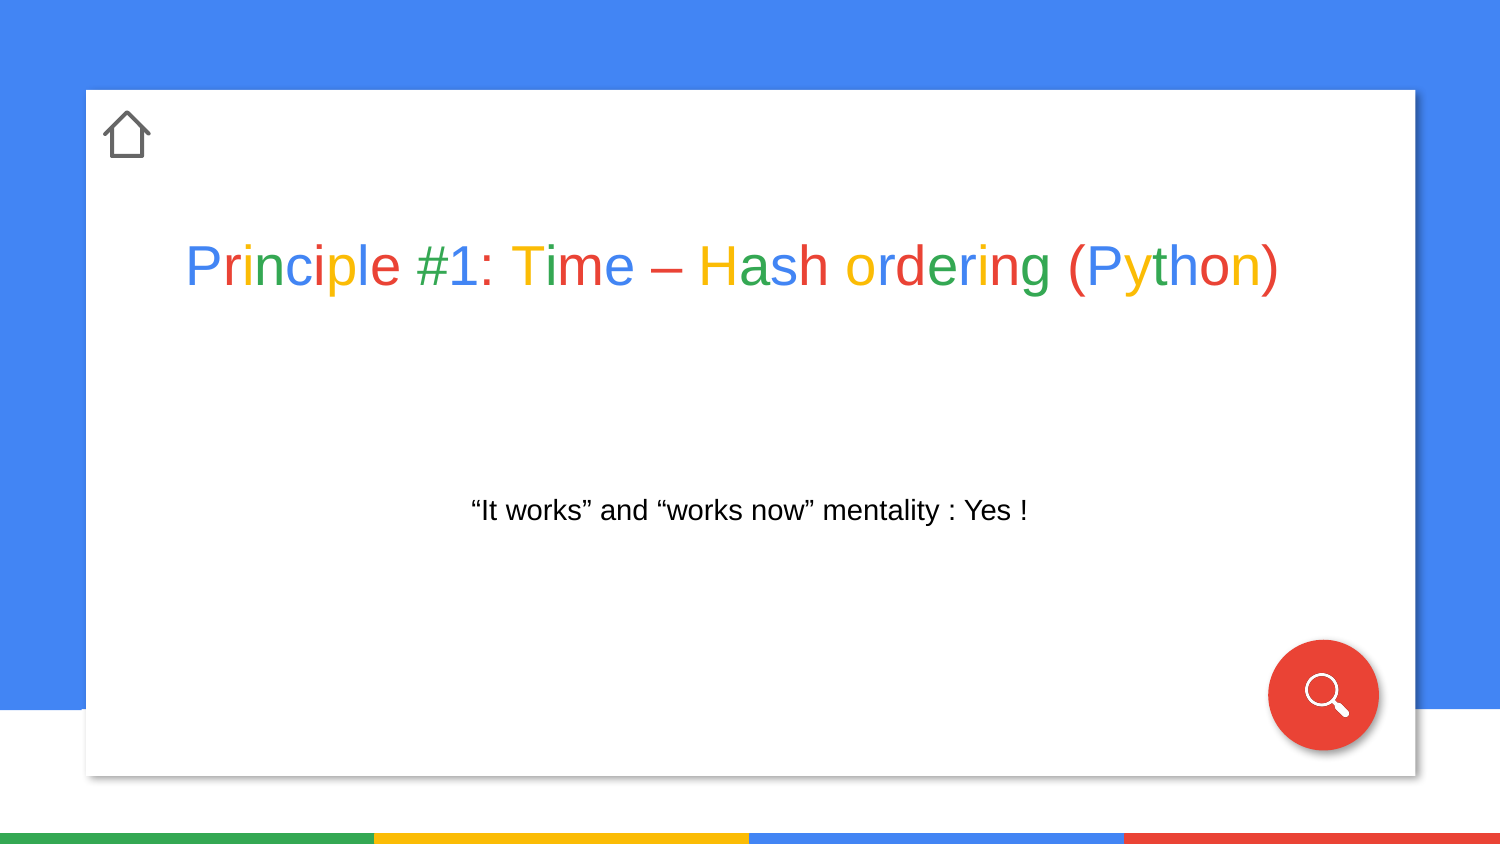

Principle #1: Time – Hash ordering (Python)
“It works” and “works now” mentality : Yes !